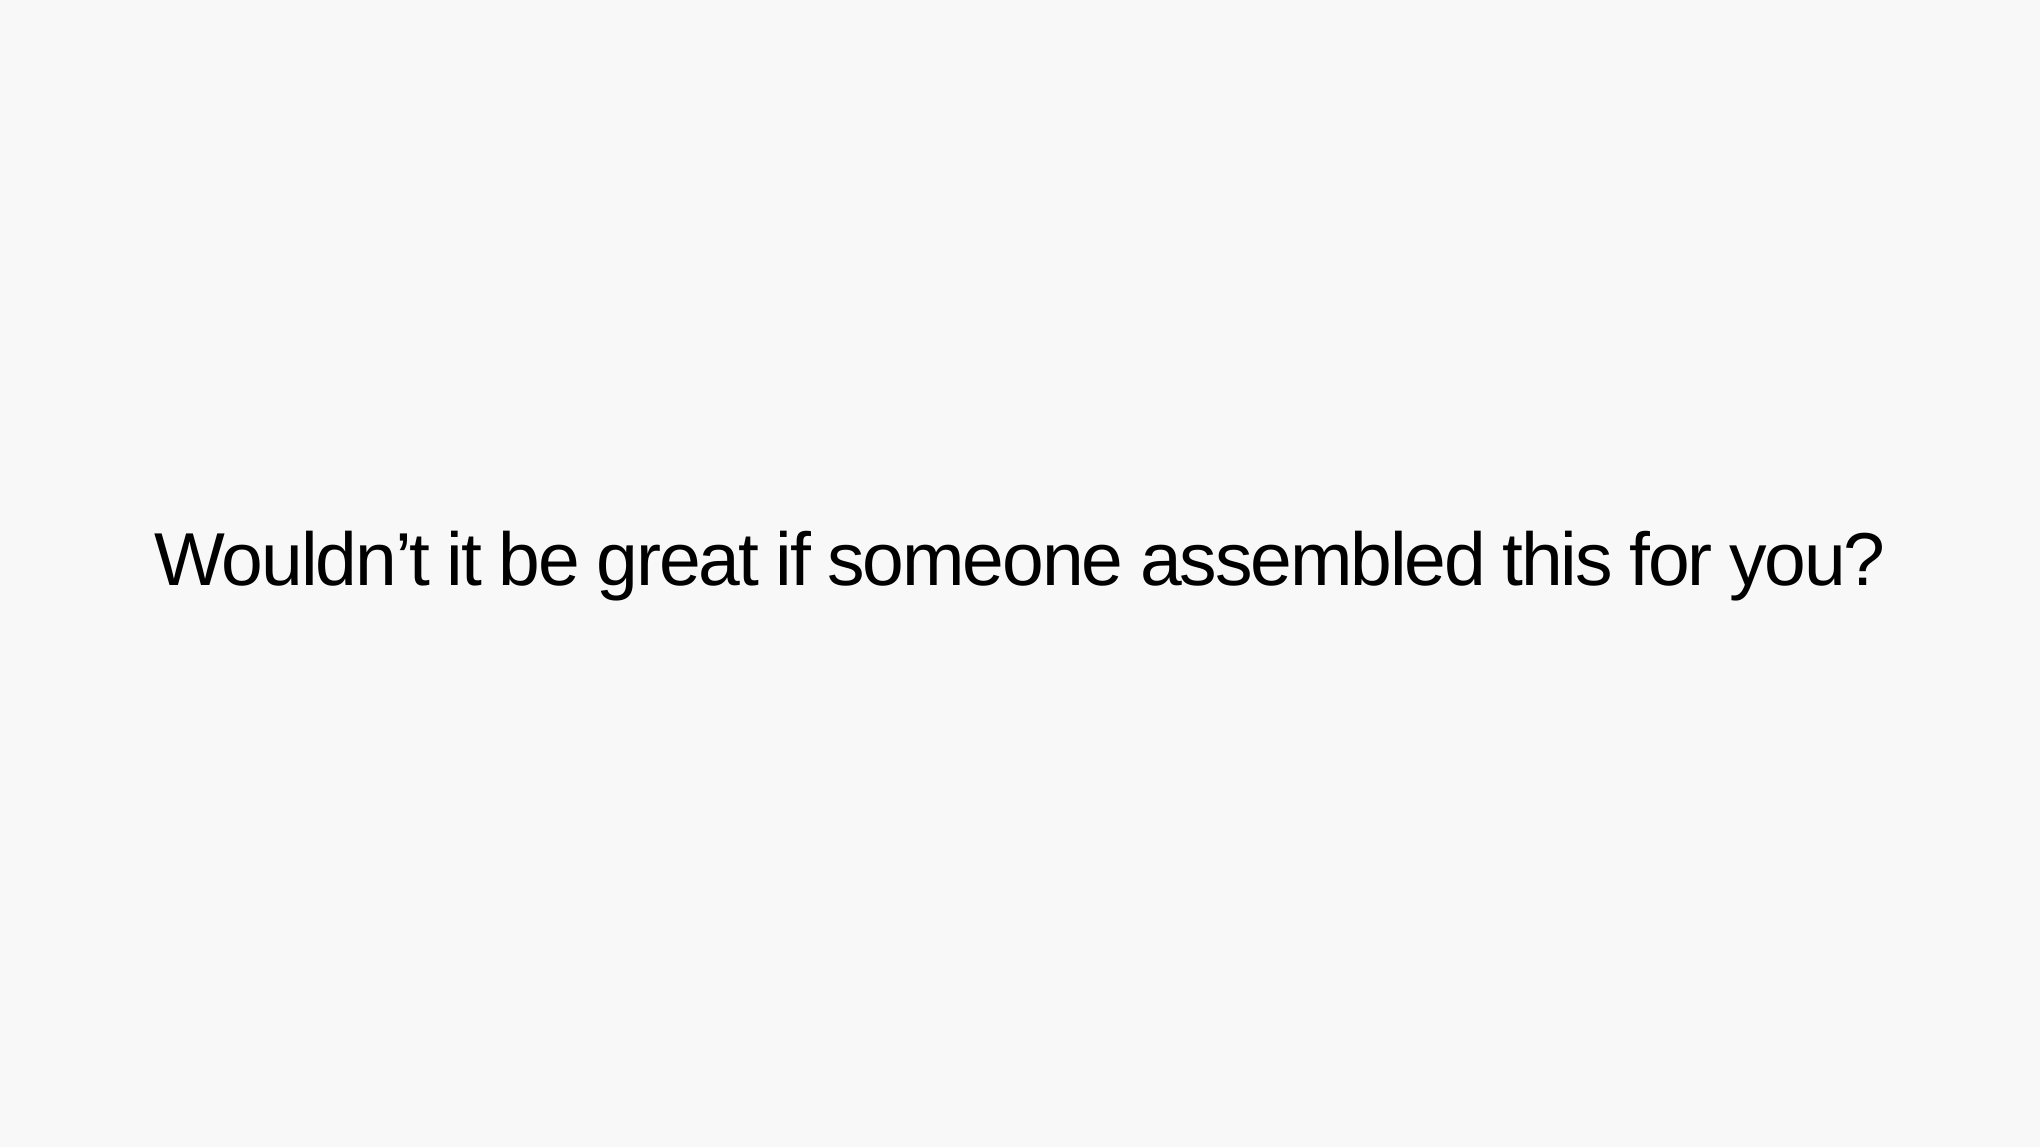

# Wouldn’t it be great if someone assembled this for you?